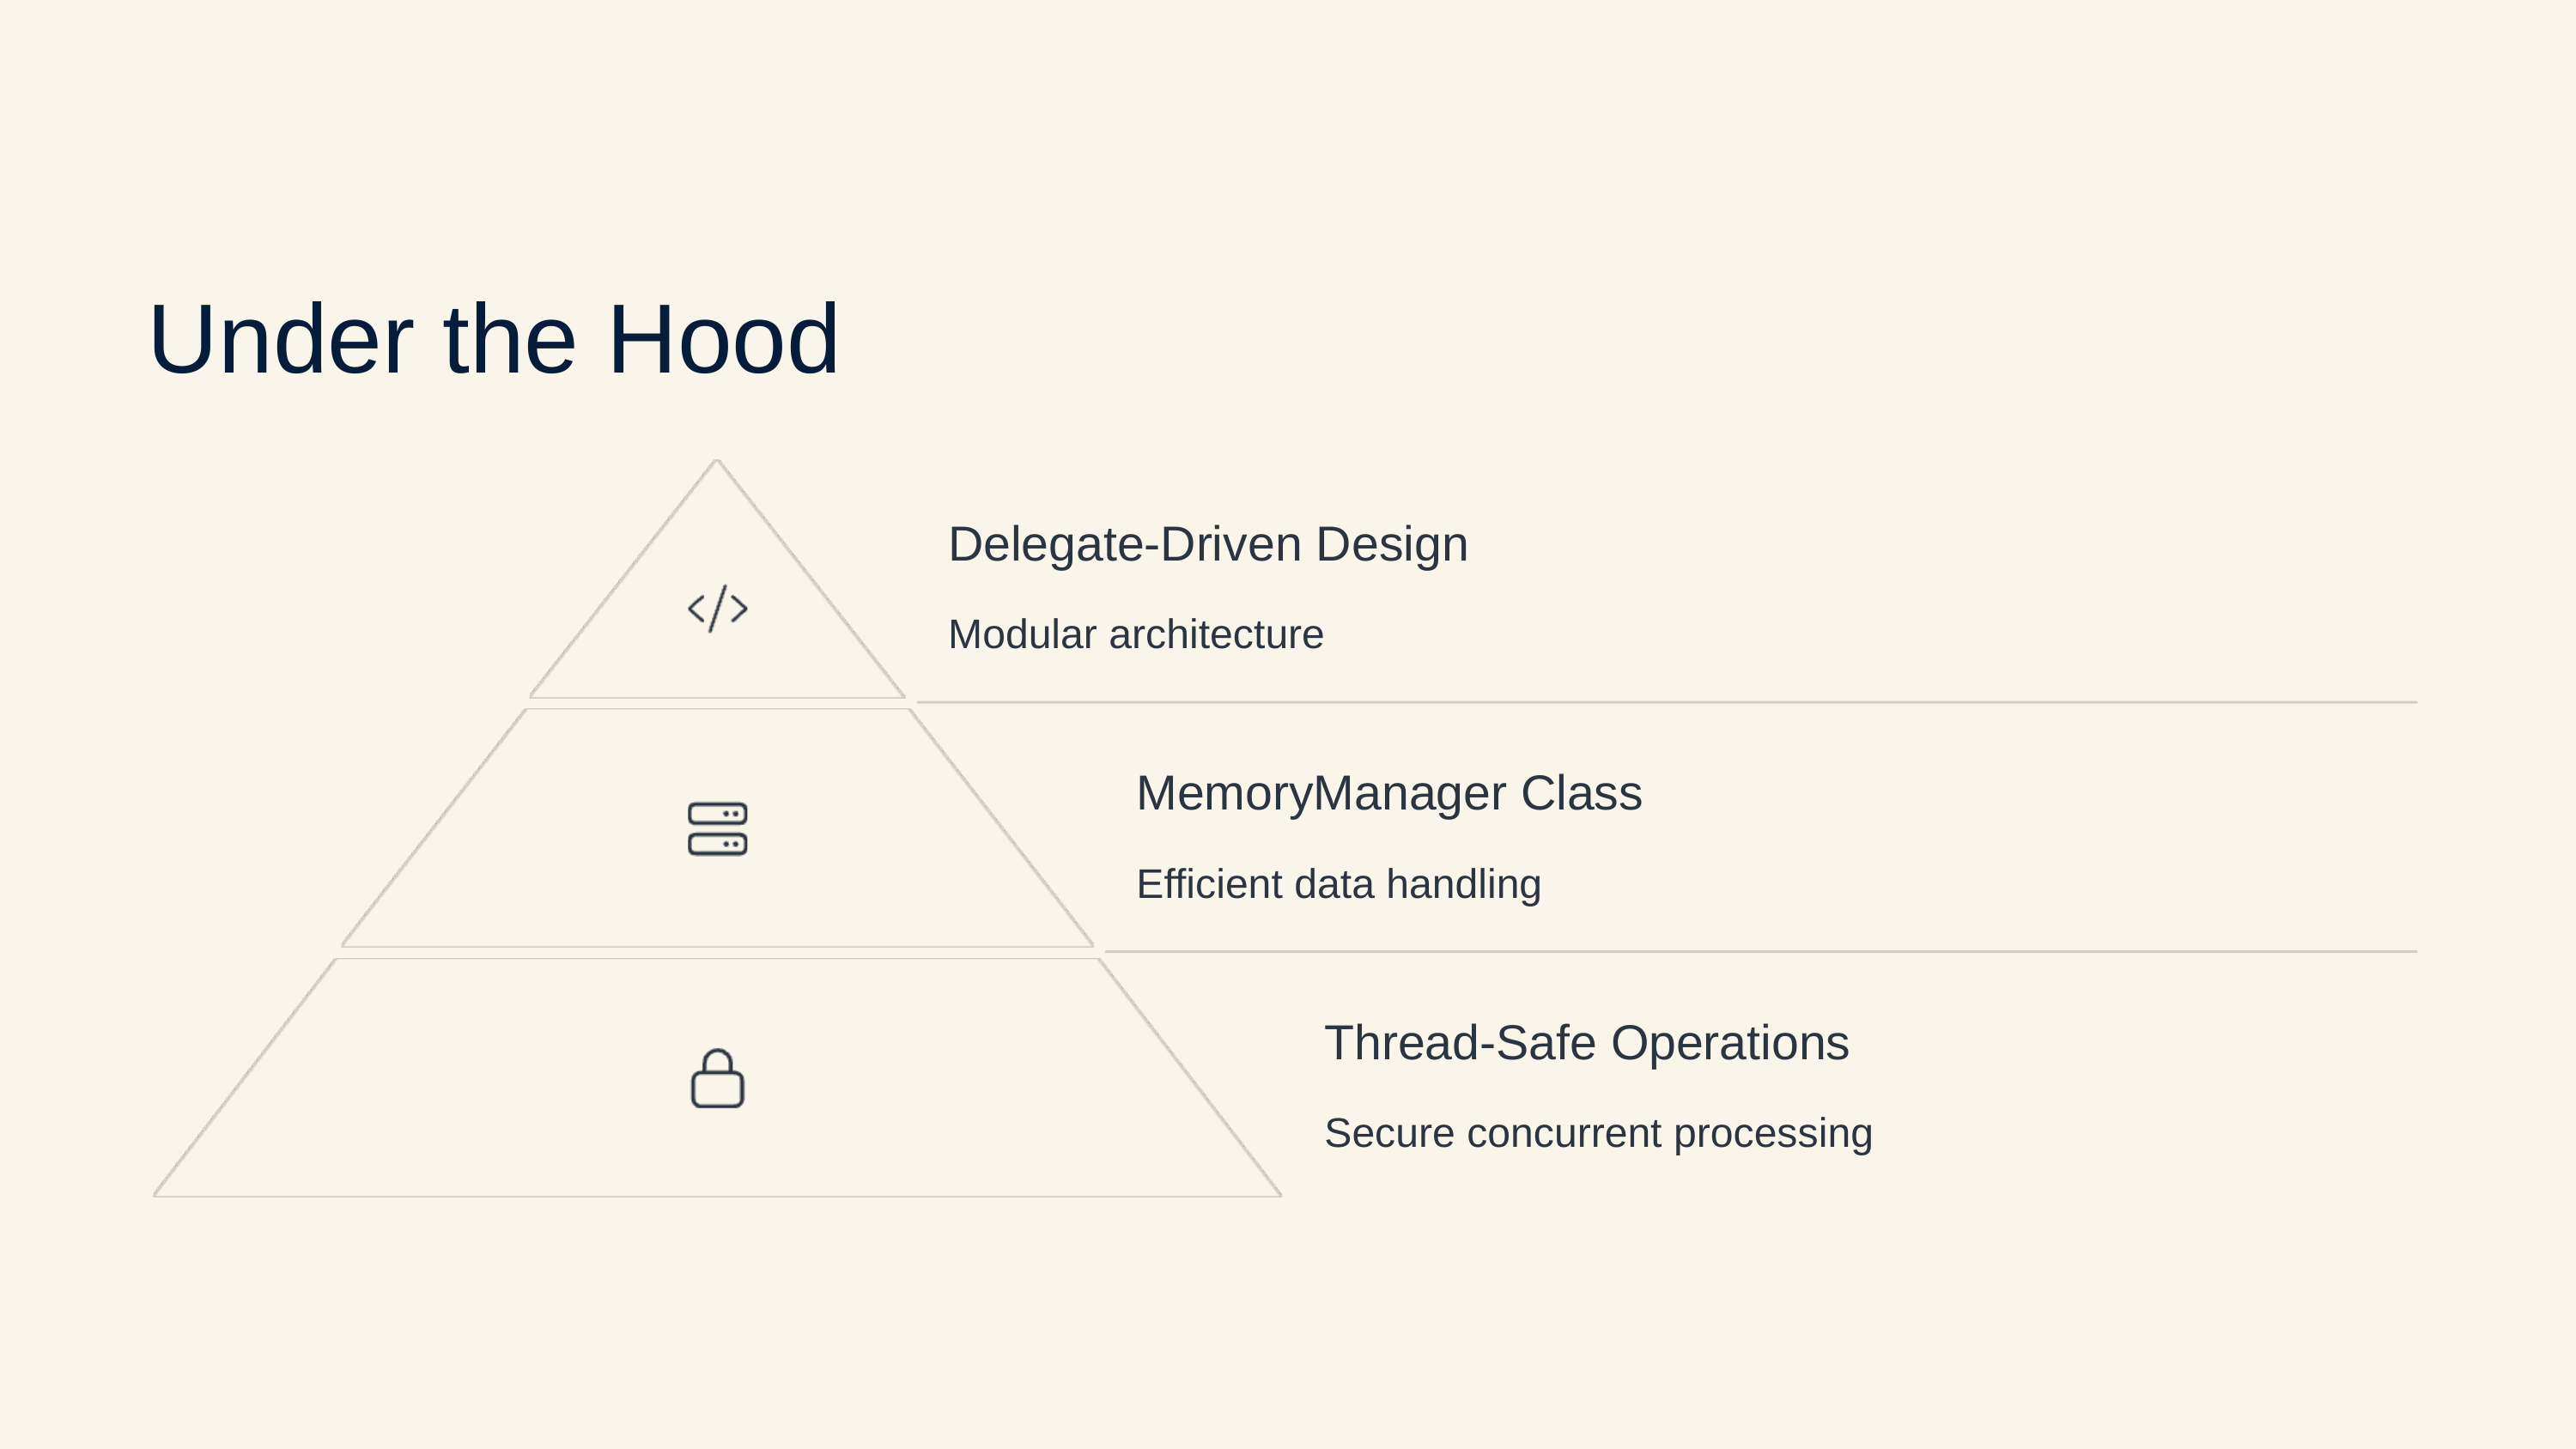

Under the Hood

Delegate-Driven Design

Modular architecture

MemoryManager Class

Efficient data handling

Thread-Safe Operations

Secure concurrent processing